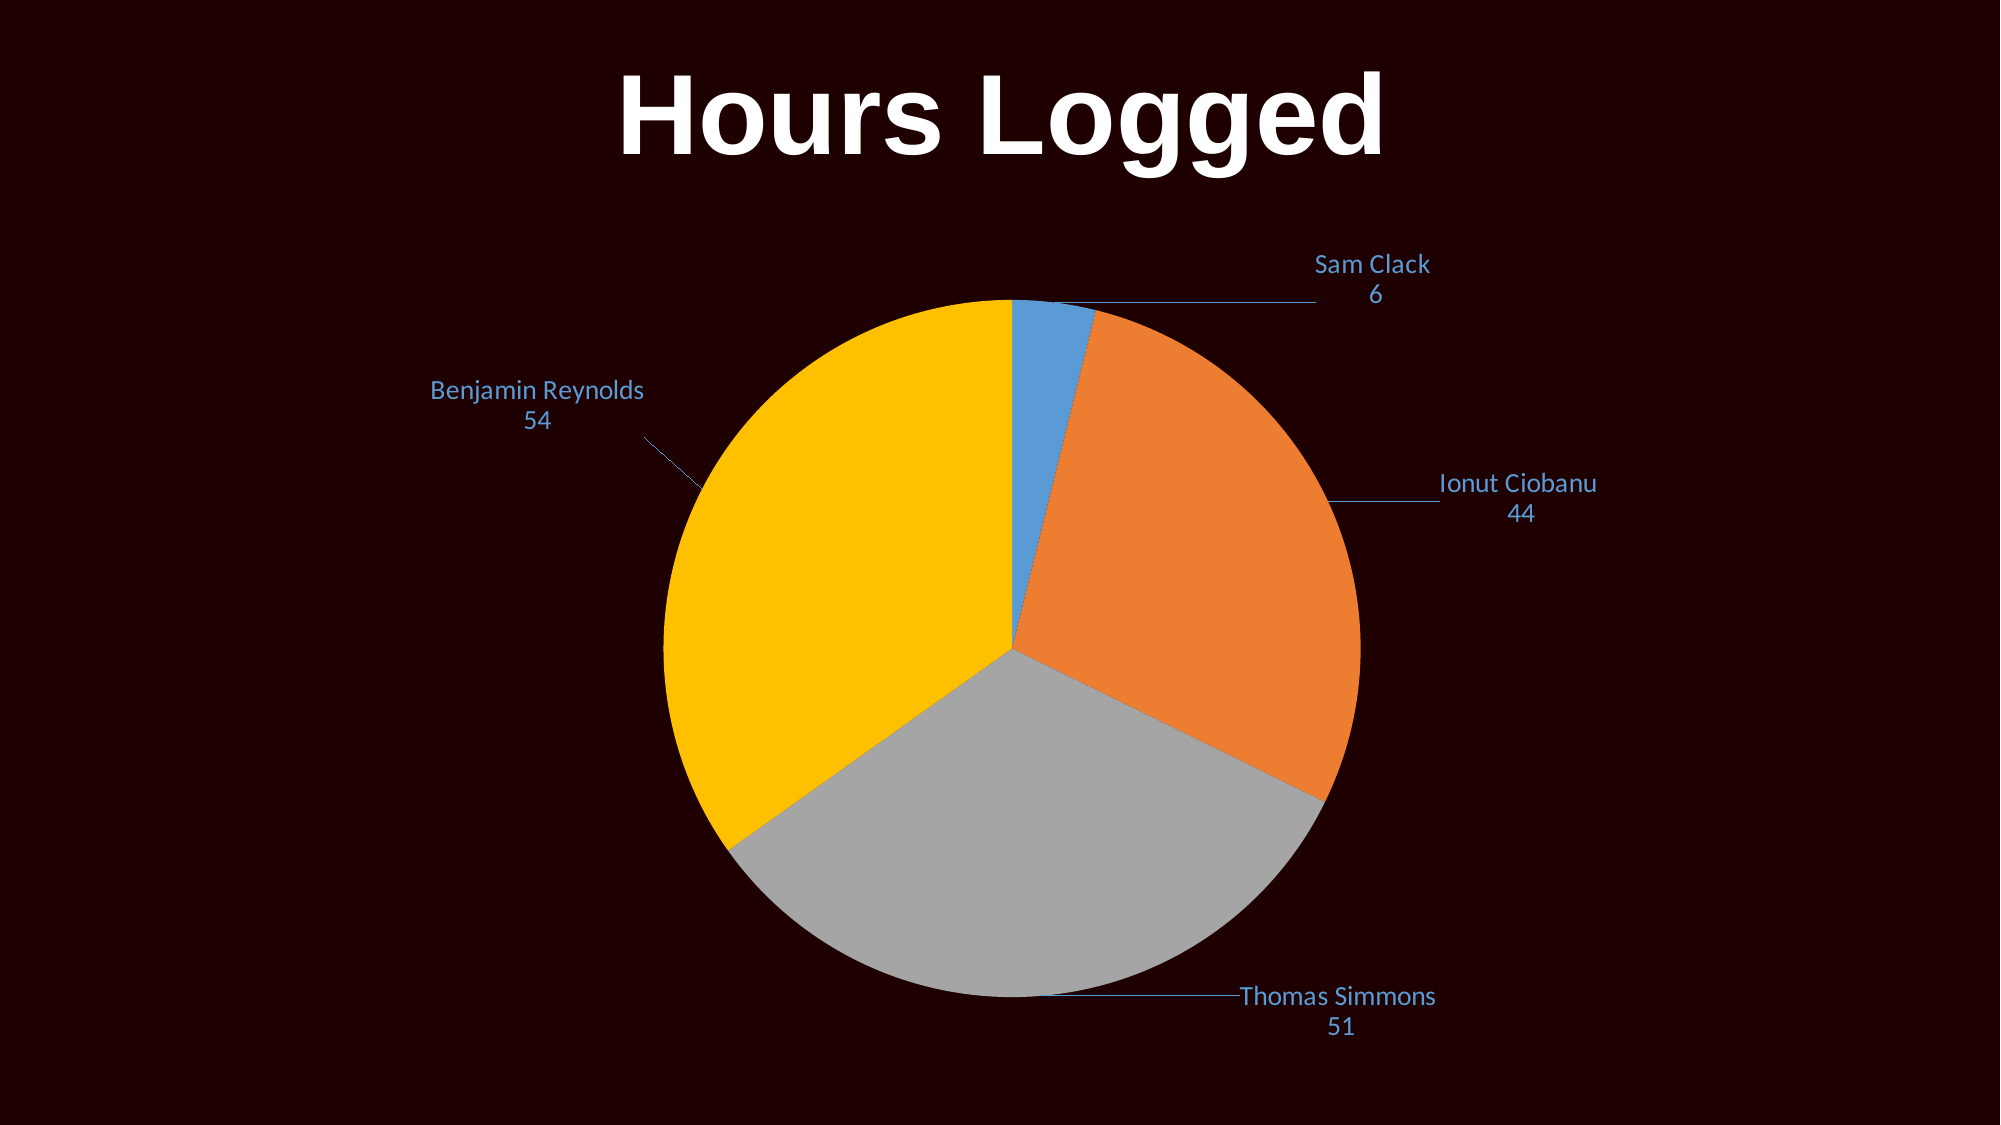

# Hours Logged

### Chart

| Category | Hours Logged |
|---|---|
| Sam Clack | 6.0 |
| Ionut Ciobanu | 44.0 |
| Thomas Simmons | 51.0 |
| Benjamin Reynolds | 54.0 |